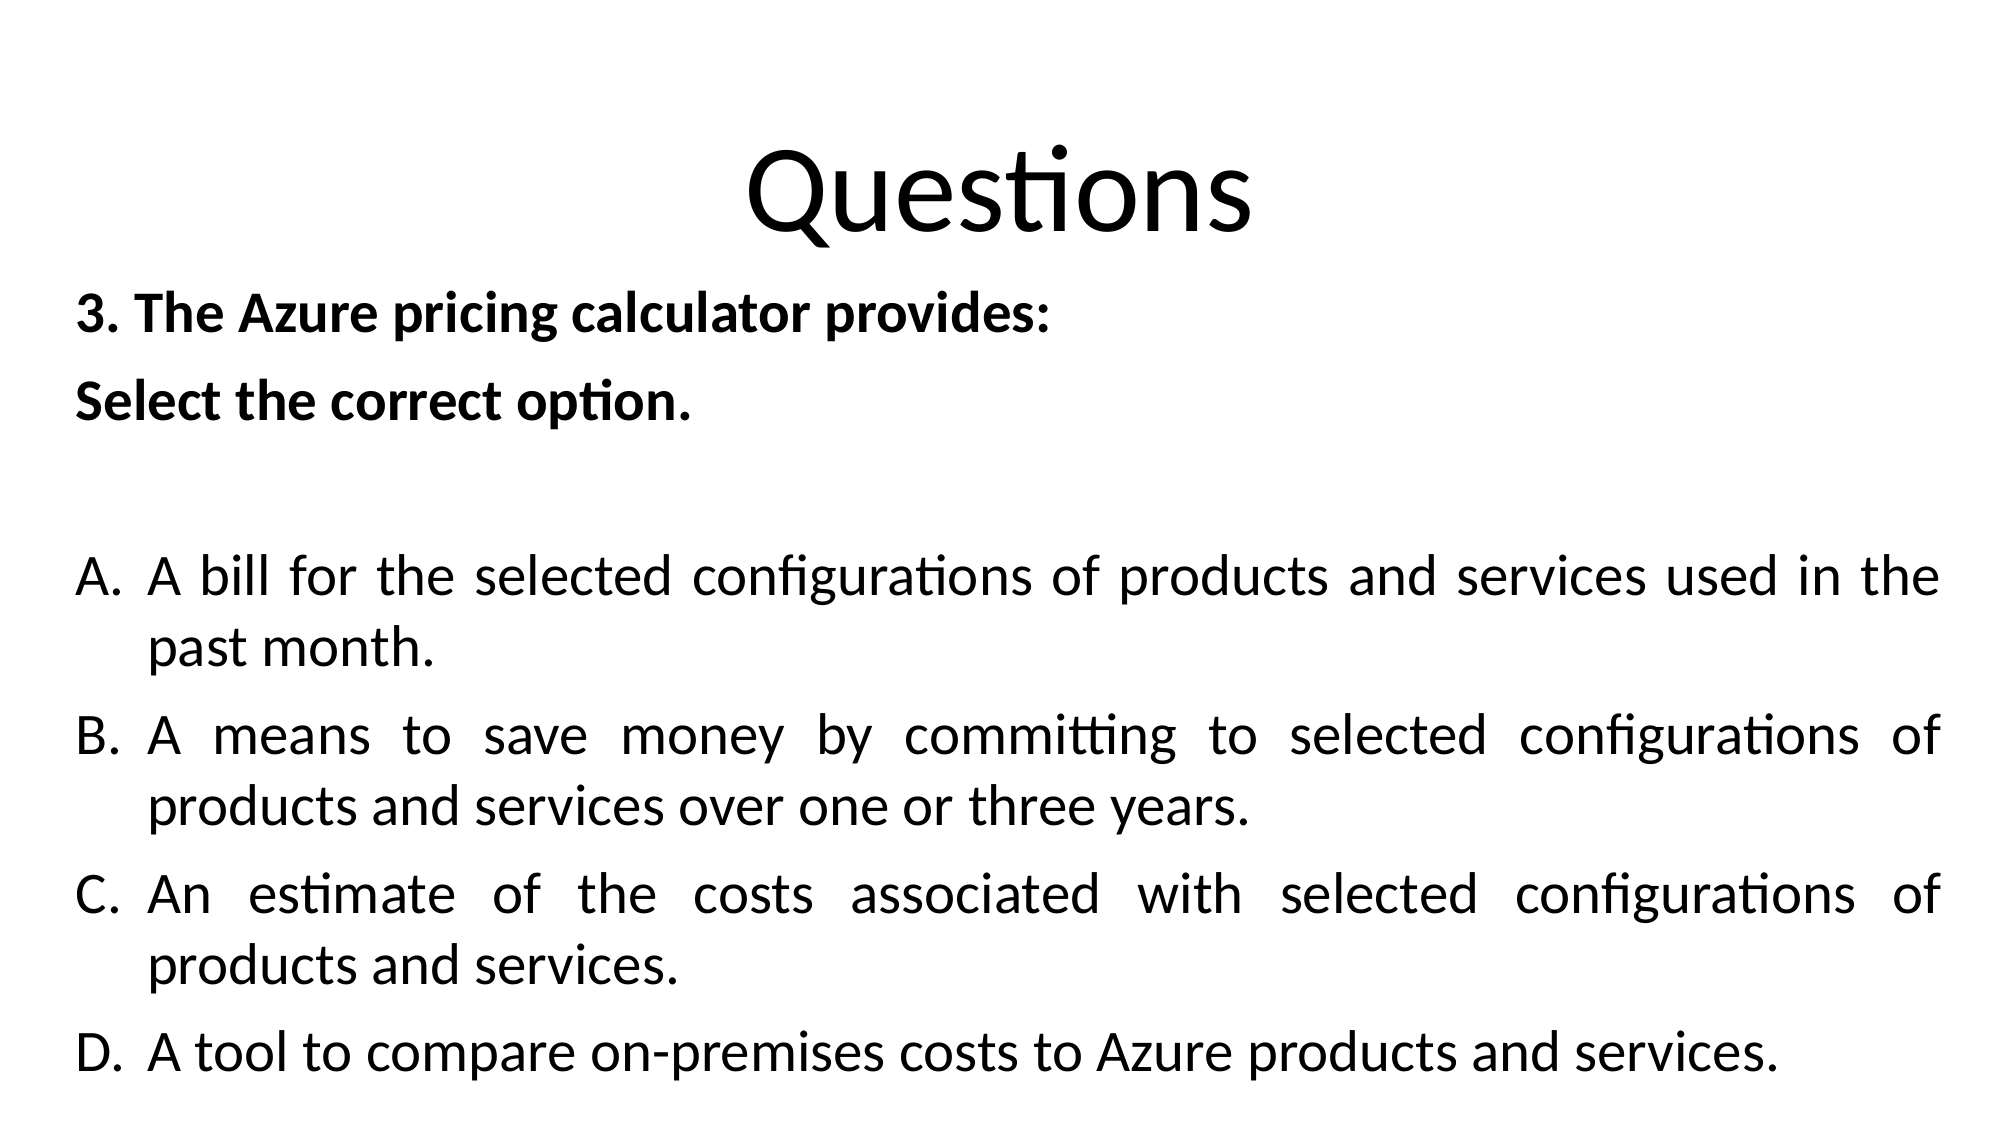

# Questions
3. The Azure pricing calculator provides:
Select the correct option.

A bill for the selected configurations of products and services used in the past month.
A means to save money by committing to selected configurations of products and services over one or three years.
An estimate of the costs associated with selected configurations of products and services.
A tool to compare on-premises costs to Azure products and services.